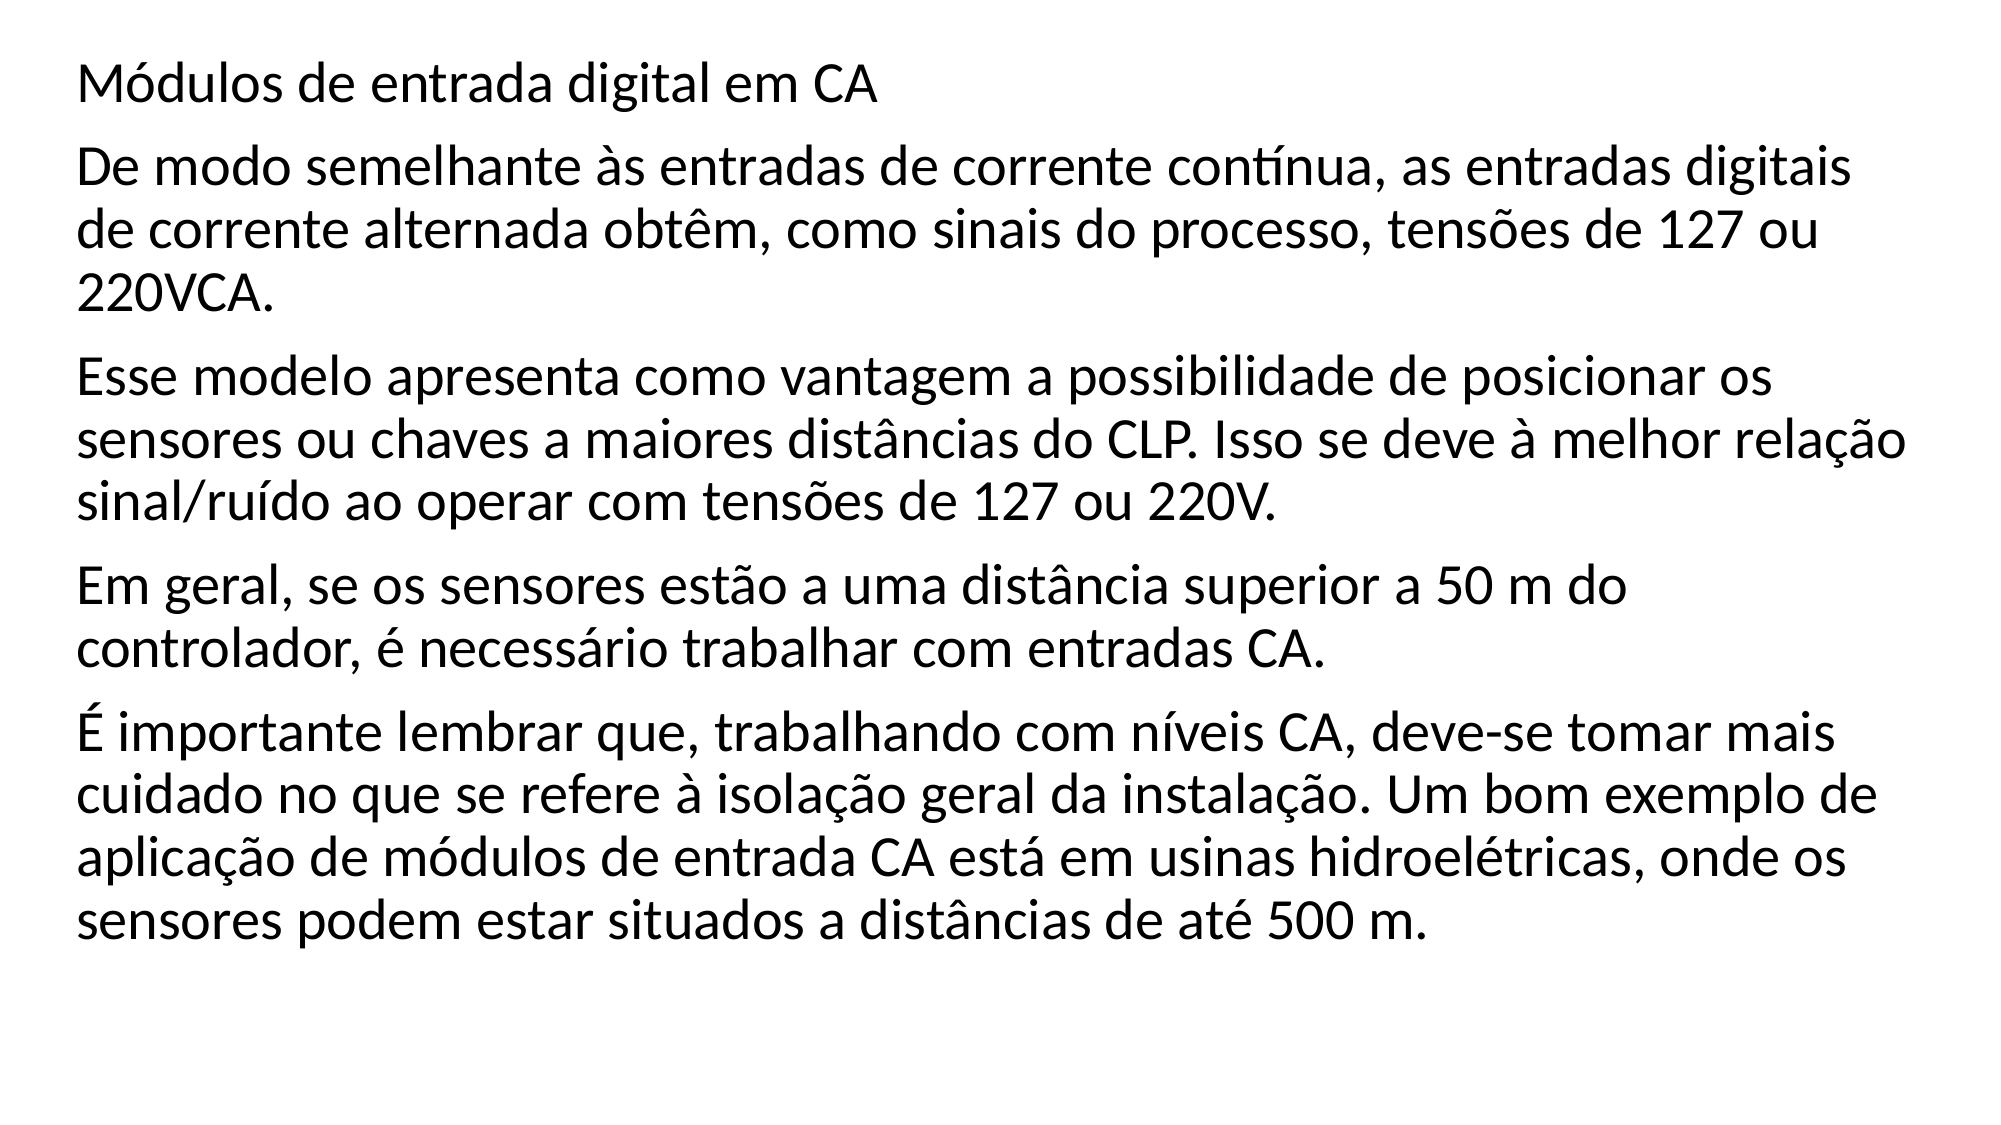

Módulos de entrada digital em CA
De modo semelhante às entradas de corrente contínua, as entradas digitais de corrente alternada obtêm, como sinais do processo, tensões de 127 ou 220VCA.
Esse modelo apresenta como vantagem a possibilidade de posicionar os sensores ou chaves a maiores distâncias do CLP. Isso se deve à melhor relação sinal/ruído ao operar com tensões de 127 ou 220V.
Em geral, se os sensores estão a uma distância superior a 50 m do controlador, é necessário trabalhar com entradas CA.
É importante lembrar que, trabalhando com níveis CA, deve-se tomar mais cuidado no que se refere à isolação geral da instalação. Um bom exemplo de aplicação de módulos de entrada CA está em usinas hidroelétricas, onde os sensores podem estar situados a distâncias de até 500 m.